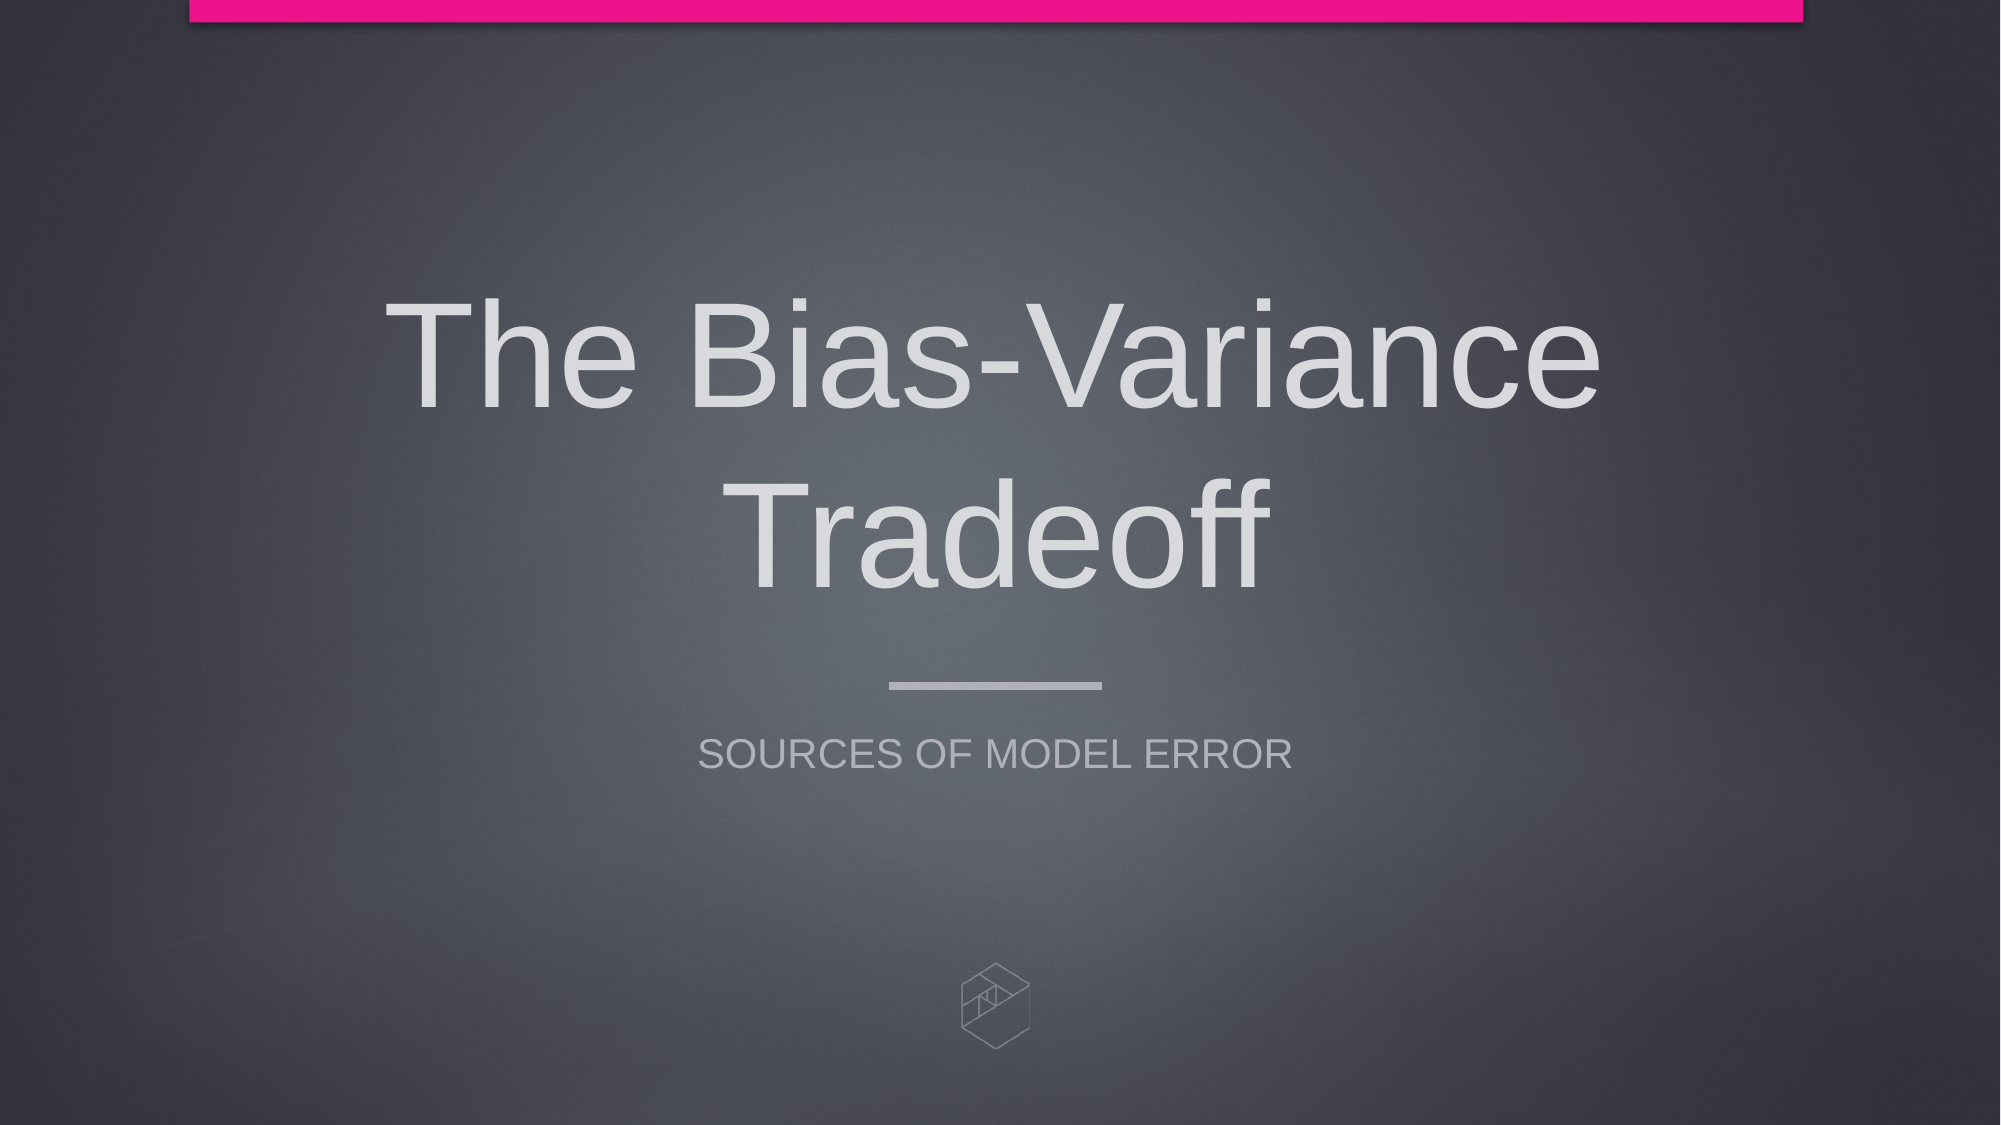

# The Bias-Variance Tradeoff
Sources of model error